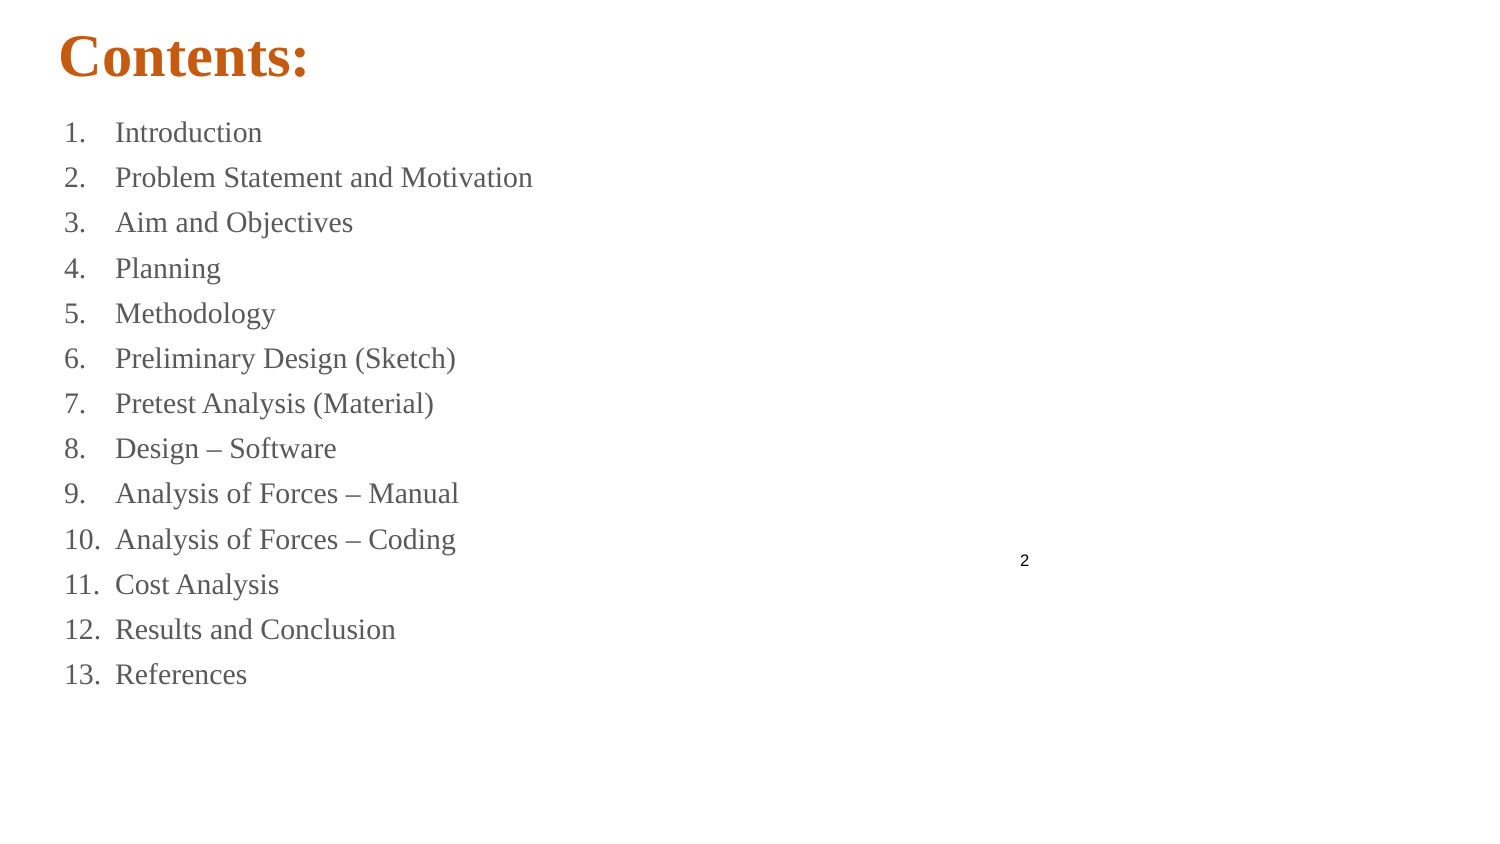

# Contents:
Introduction
Problem Statement and Motivation
Aim and Objectives
Planning
Methodology
Preliminary Design (Sketch)
Pretest Analysis (Material)
Design – Software
Analysis of Forces – Manual
Analysis of Forces – Coding
Cost Analysis
Results and Conclusion
References

2